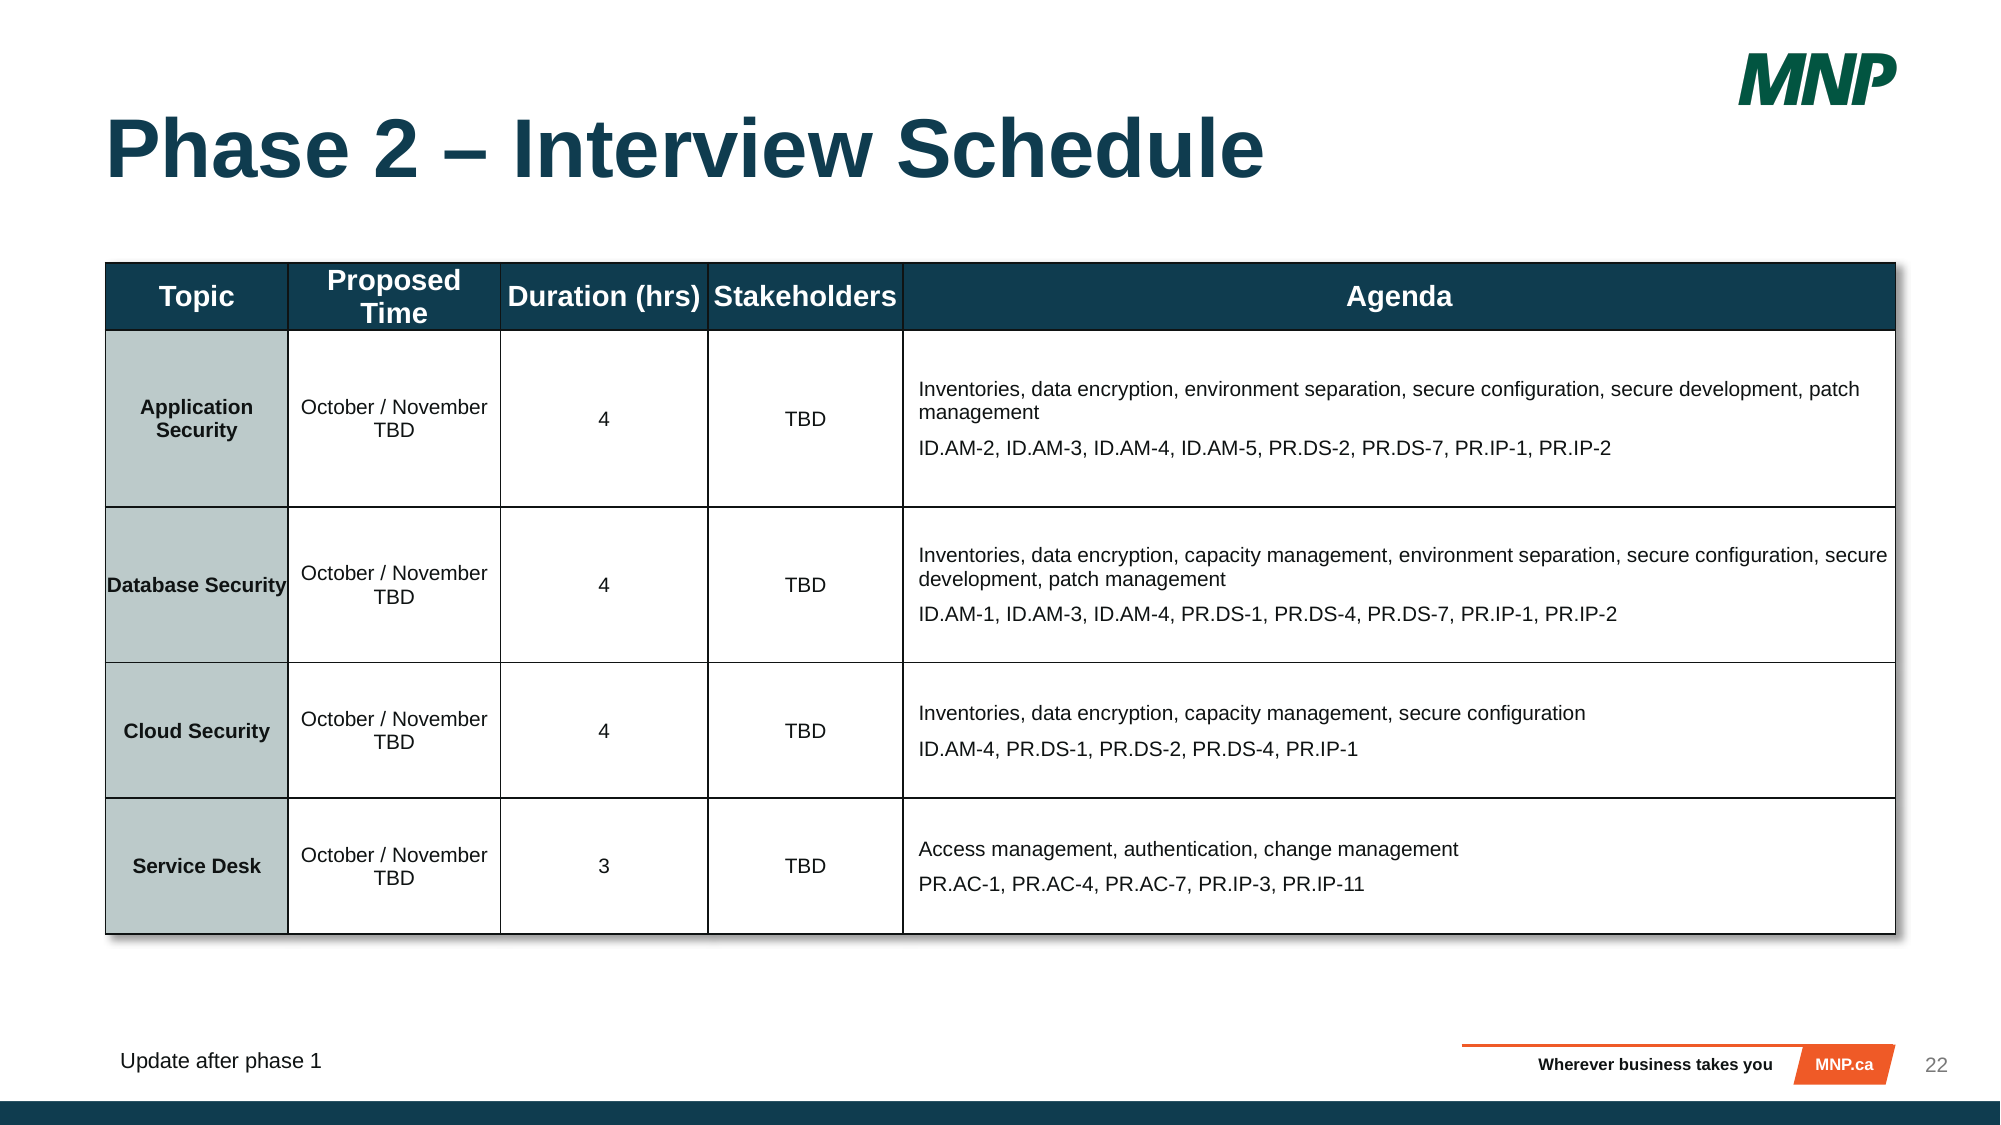

# Phase 2 – Interview Schedule
| Topic | Proposed Time | Duration (hrs) | Stakeholders | Agenda |
| --- | --- | --- | --- | --- |
| Application Security | October / November TBD | 4 | TBD | Inventories, data encryption, environment separation, secure configuration, secure development, patch management ID.AM-2, ID.AM-3, ID.AM-4, ID.AM-5, PR.DS-2, PR.DS-7, PR.IP-1, PR.IP-2 |
| Database Security | October / November TBD | 4 | TBD | Inventories, data encryption, capacity management, environment separation, secure configuration, secure development, patch management ID.AM-1, ID.AM-3, ID.AM-4, PR.DS-1, PR.DS-4, PR.DS-7, PR.IP-1, PR.IP-2 |
| Cloud Security | October / November TBD | 4 | TBD | Inventories, data encryption, capacity management, secure configuration ID.AM-4, PR.DS-1, PR.DS-2, PR.DS-4, PR.IP-1 |
| Service Desk | October / November TBD | 3 | TBD | Access management, authentication, change management PR.AC-1, PR.AC-4, PR.AC-7, PR.IP-3, PR.IP-11 |
Update after phase 1
22